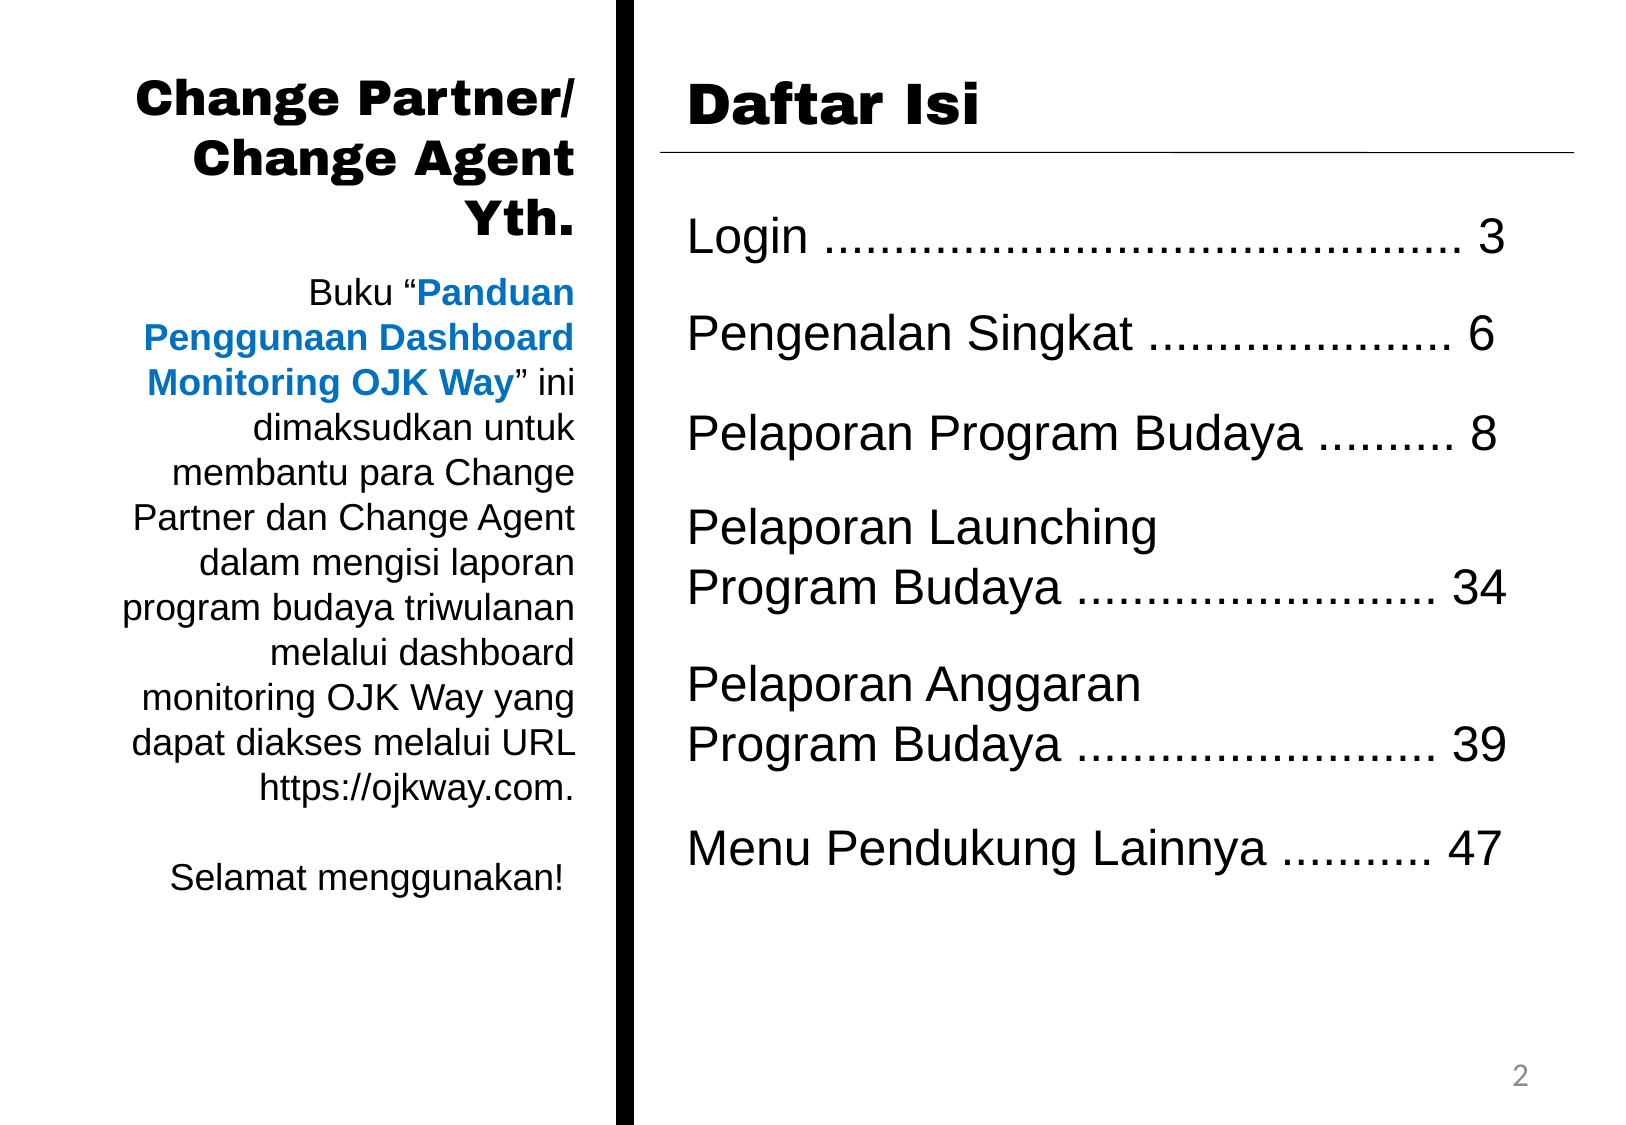

Change Partner/ Change Agent Yth.
Daftar Isi
Login .............................................. 3
Buku “Panduan Penggunaan Dashboard Monitoring OJK Way” ini dimaksudkan untuk membantu para Change Partner dan Change Agent dalam mengisi laporan program budaya triwulanan melalui dashboard monitoring OJK Way yang dapat diakses melalui URL https://ojkway.com.

Selamat menggunakan!
Pengenalan Singkat ...................... 6
Pelaporan Program Budaya .......... 8
Pelaporan Launching
Program Budaya .......................... 34
Pelaporan Anggaran
Program Budaya .......................... 39
Menu Pendukung Lainnya ........... 47
2